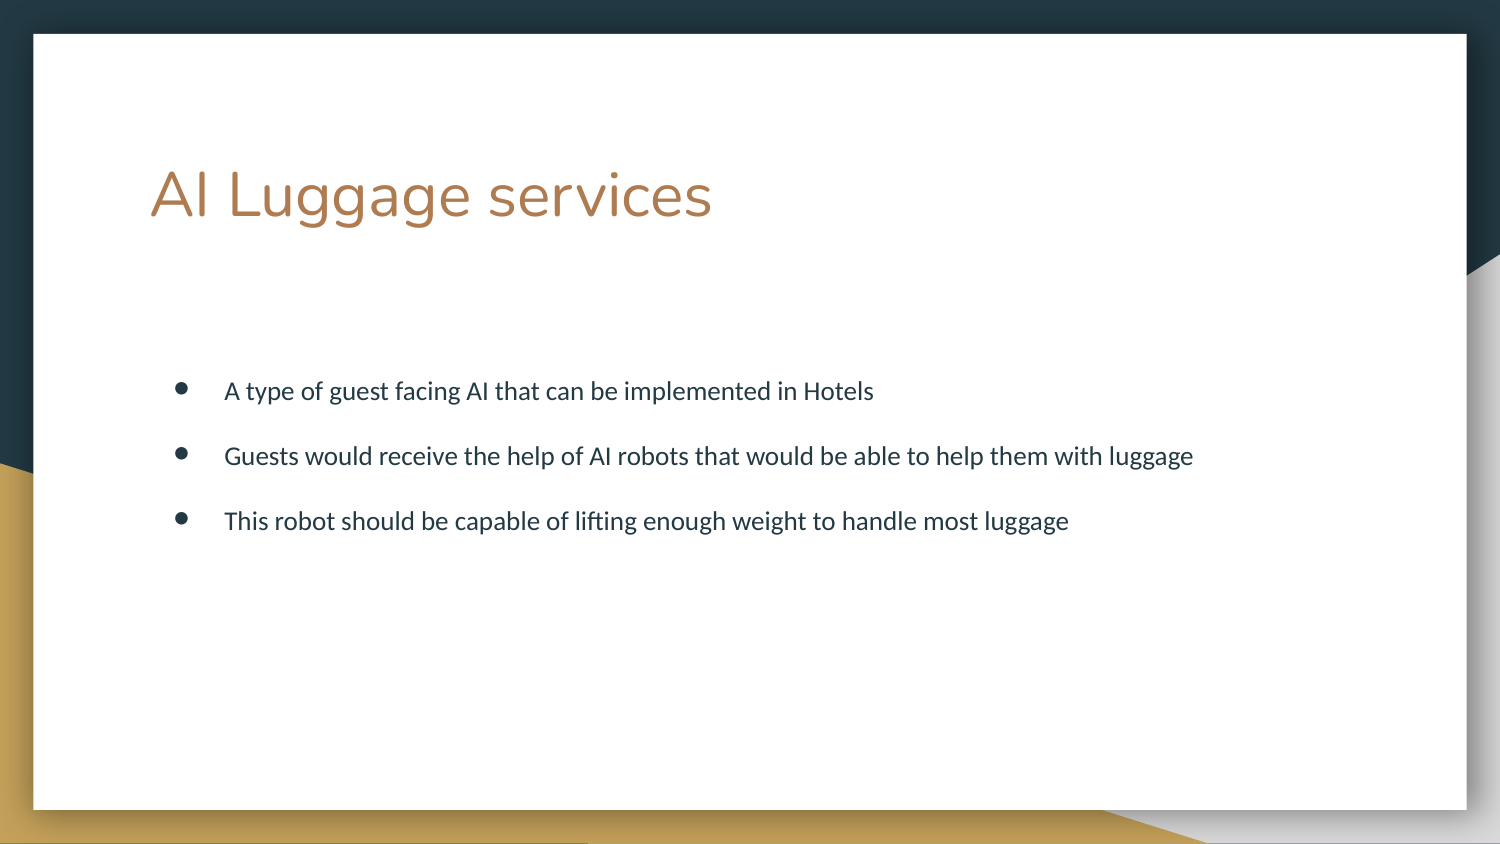

# AI Luggage services
A type of guest facing AI that can be implemented in Hotels
Guests would receive the help of AI robots that would be able to help them with luggage
This robot should be capable of lifting enough weight to handle most luggage